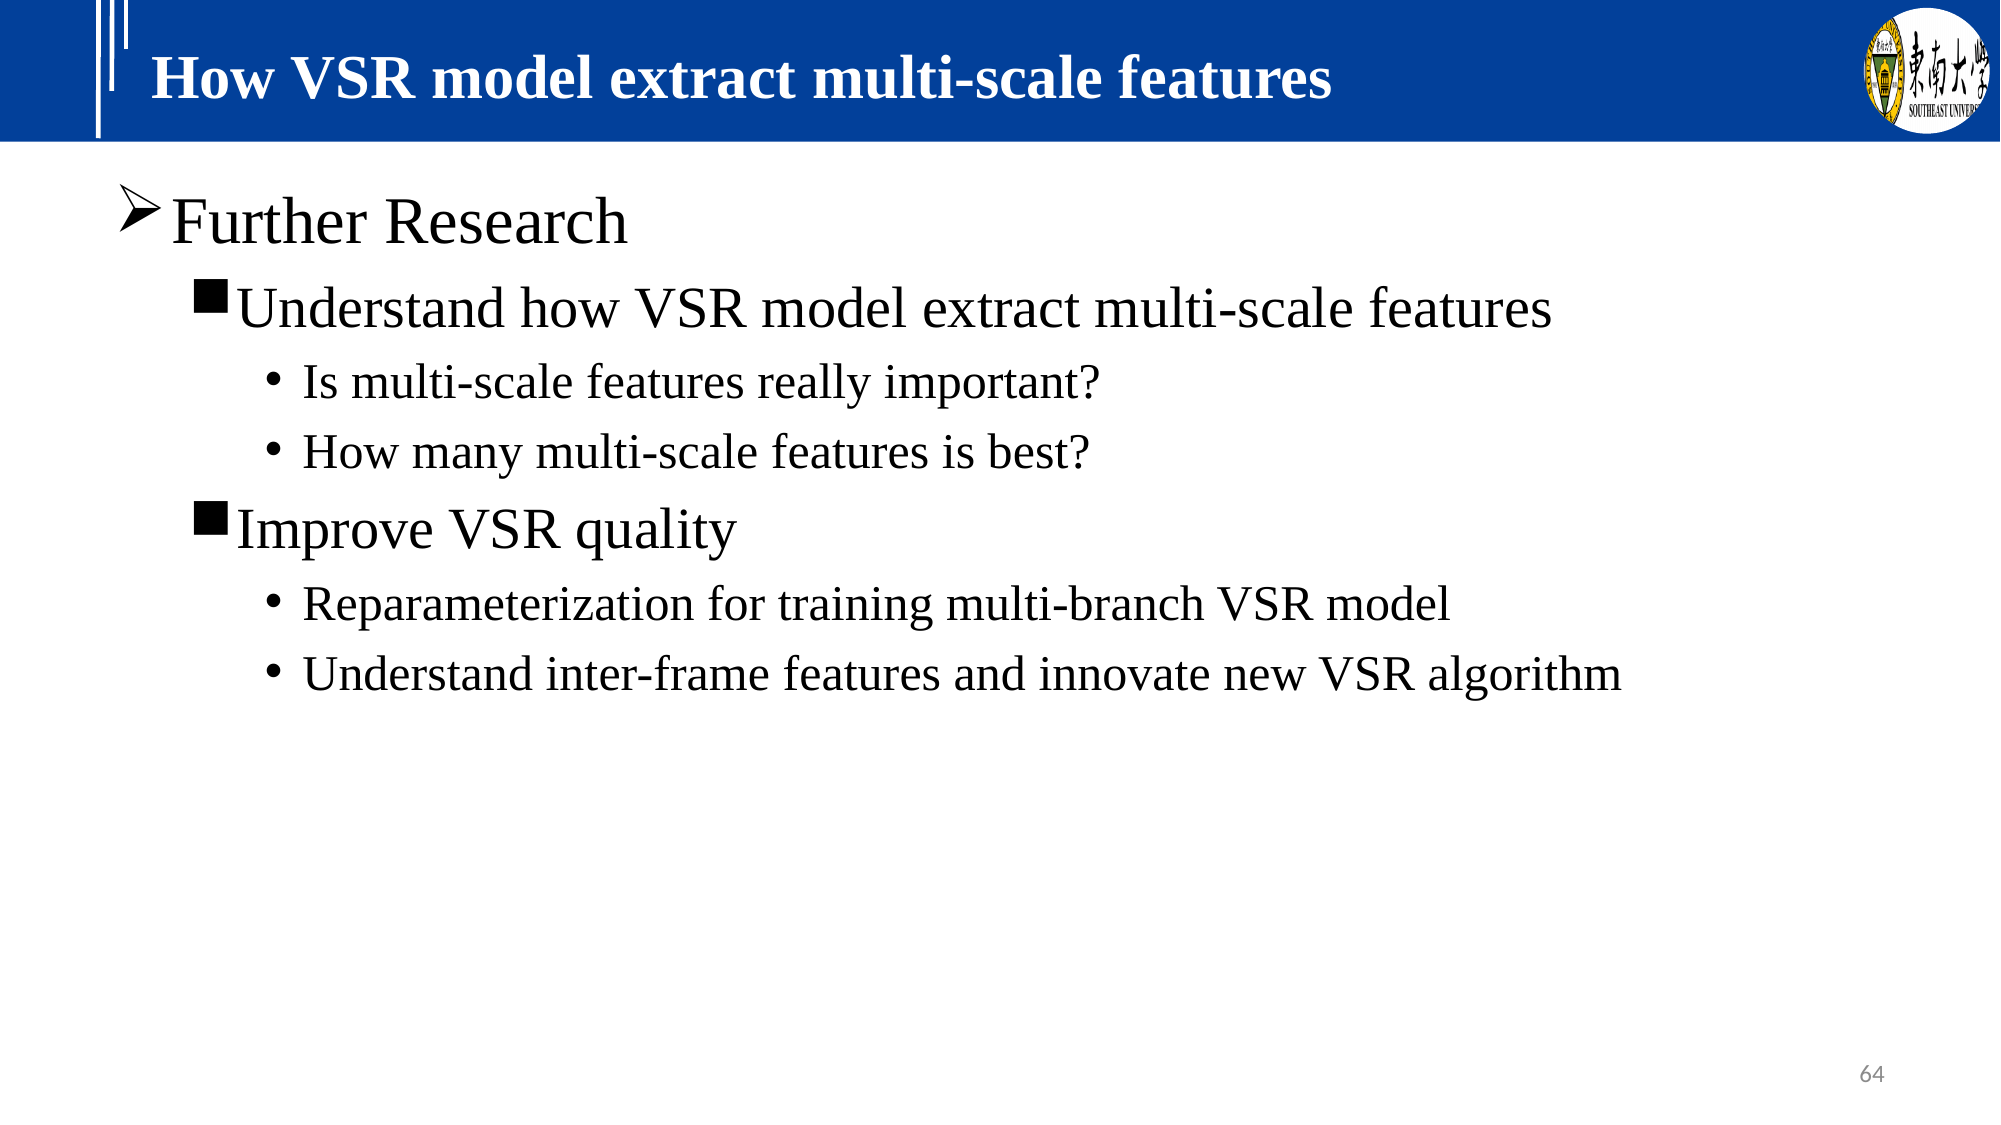

# How VSR model extract multi-scale features
Further Research
Understand how VSR model extract multi-scale features
Is multi-scale features really important?
How many multi-scale features is best?
Improve VSR quality
Reparameterization for training multi-branch VSR model
Understand inter-frame features and innovate new VSR algorithm

64